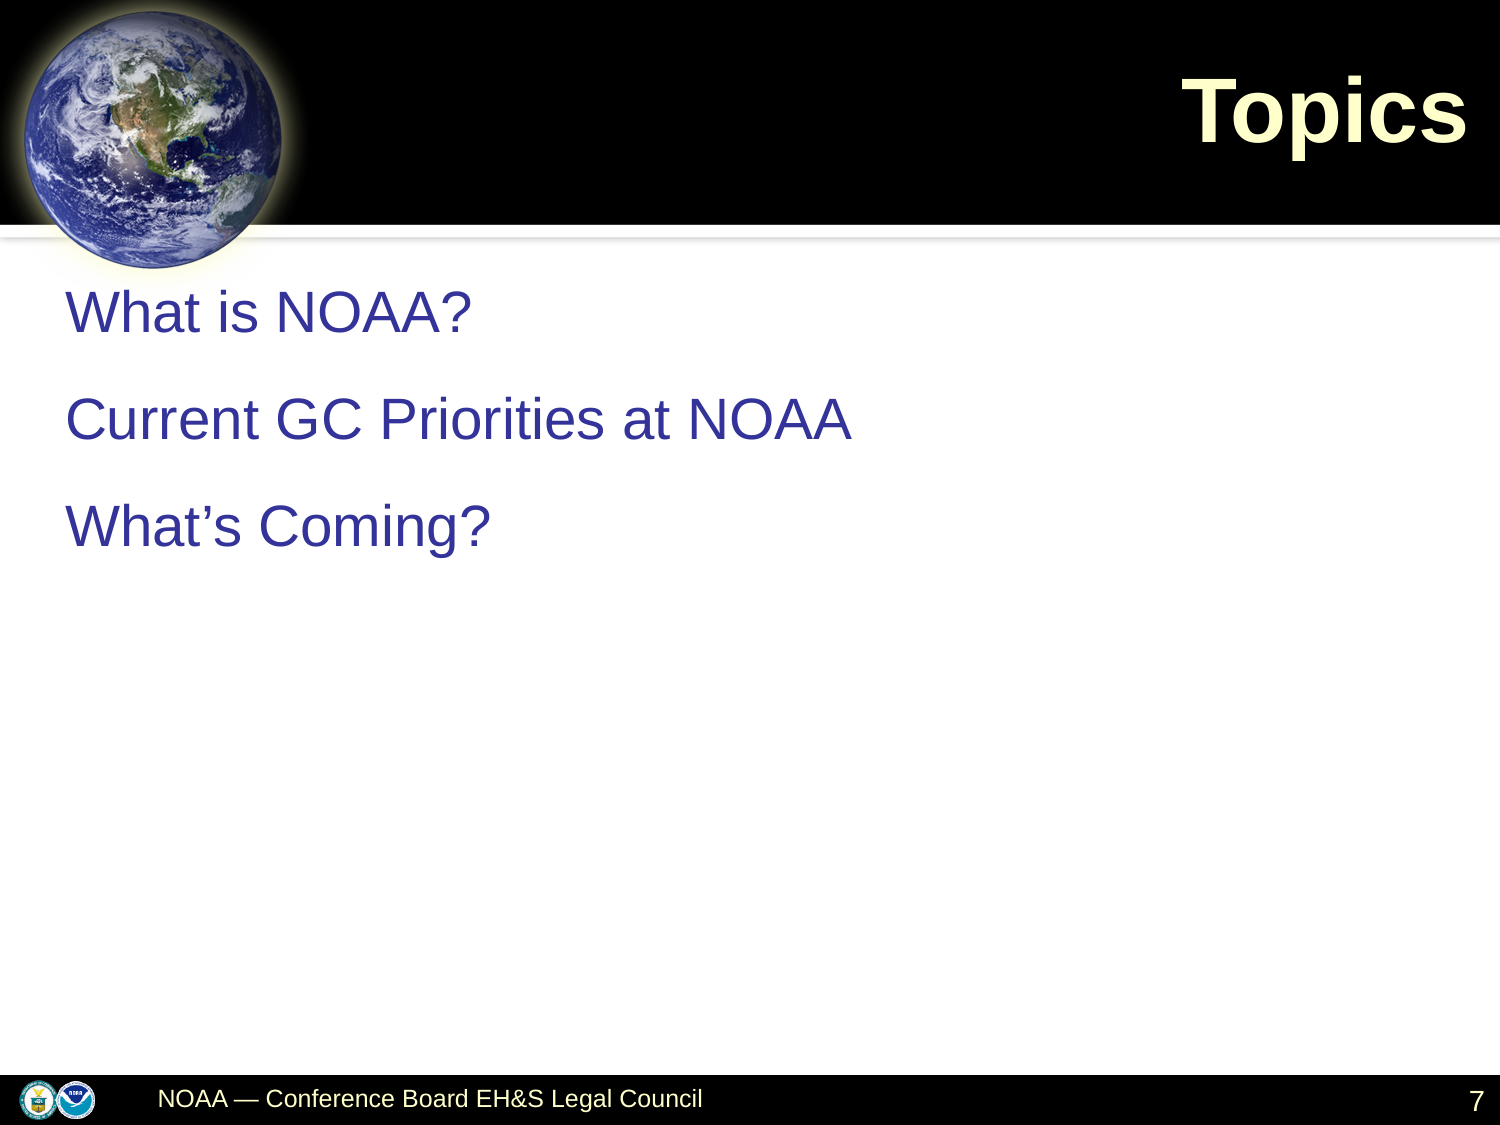

# Topics
What is NOAA?
Current GC Priorities at NOAA
What’s Coming?
NOAA — Conference Board EH&S Legal Council
7